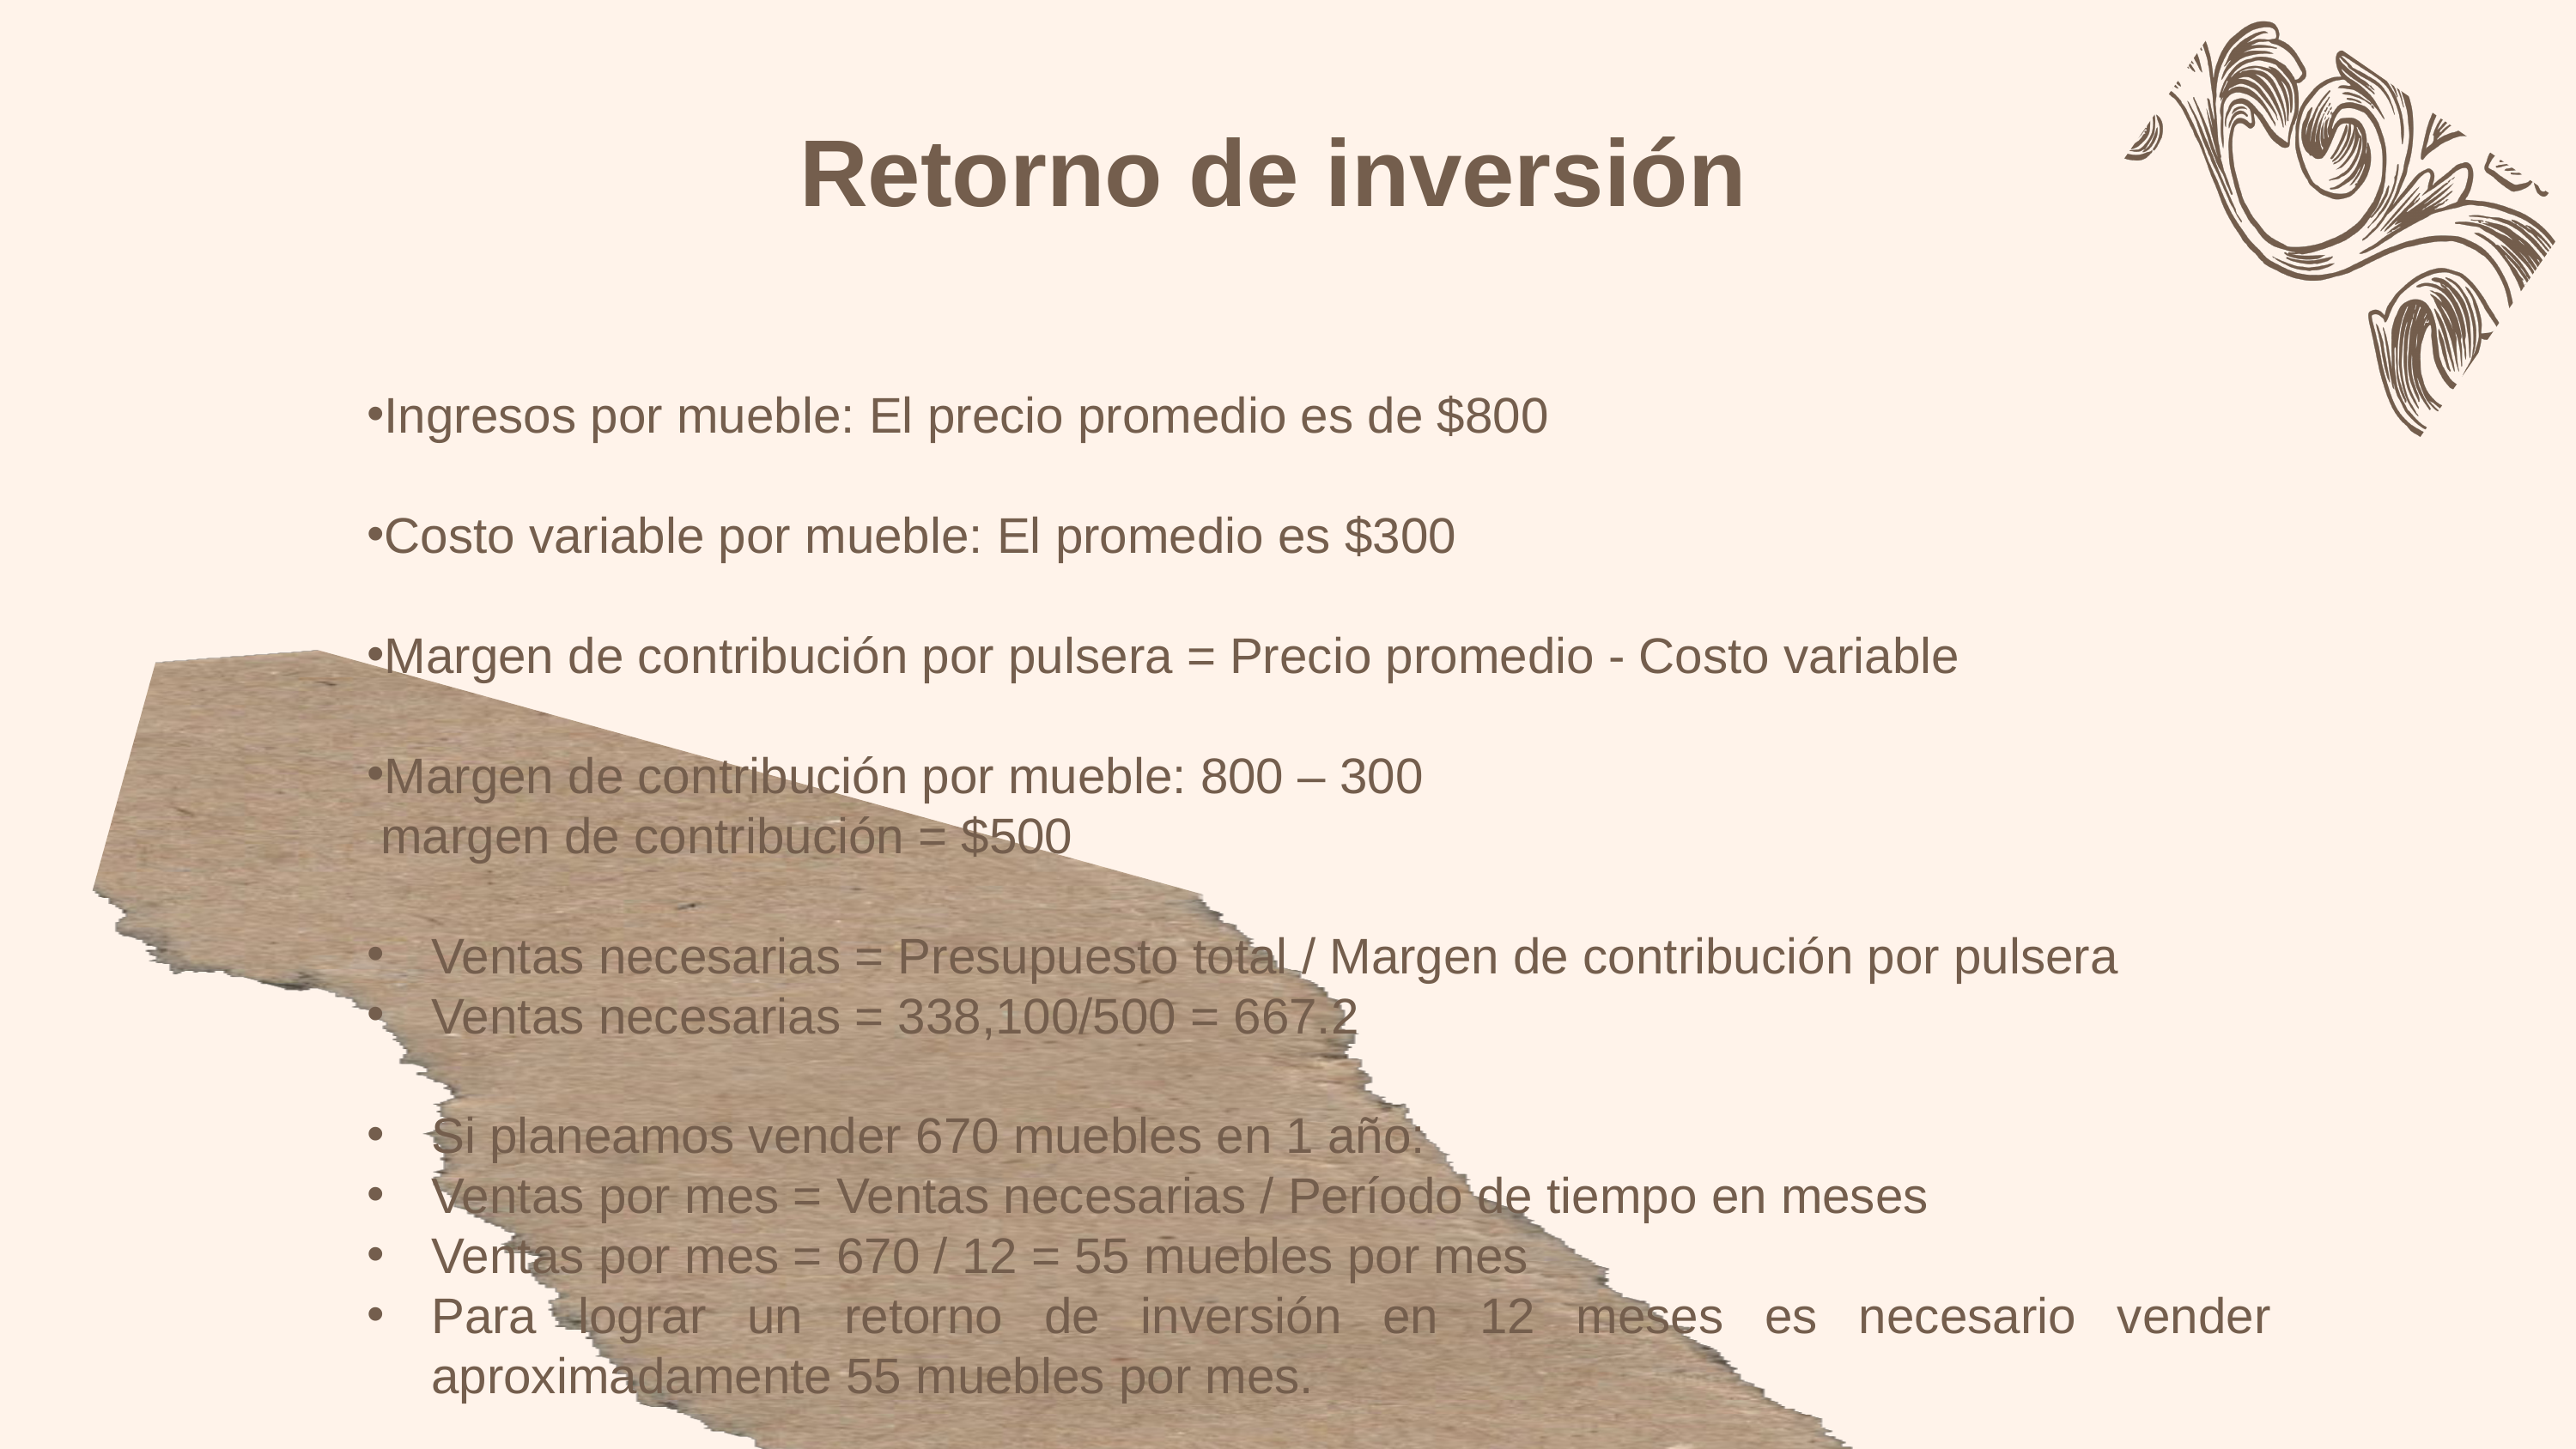

Retorno de inversión

Ingresos por mueble: El precio promedio es de $800

Costo variable por mueble: El promedio es $300

Margen de contribución por pulsera = Precio promedio - Costo variable

Margen de contribución por mueble: 800 – 300
 margen de contribución = $500

Ventas necesarias = Presupuesto total / Margen de contribución por pulsera
Ventas necesarias = 338,100/500 = 667.2

Si planeamos vender 670 muebles en 1 año:
Ventas por mes = Ventas necesarias / Período de tiempo en meses
Ventas por mes = 670 / 12 = 55 muebles por mes
Para lograr un retorno de inversión en 12 meses es necesario vender aproximadamente 55 muebles por mes.